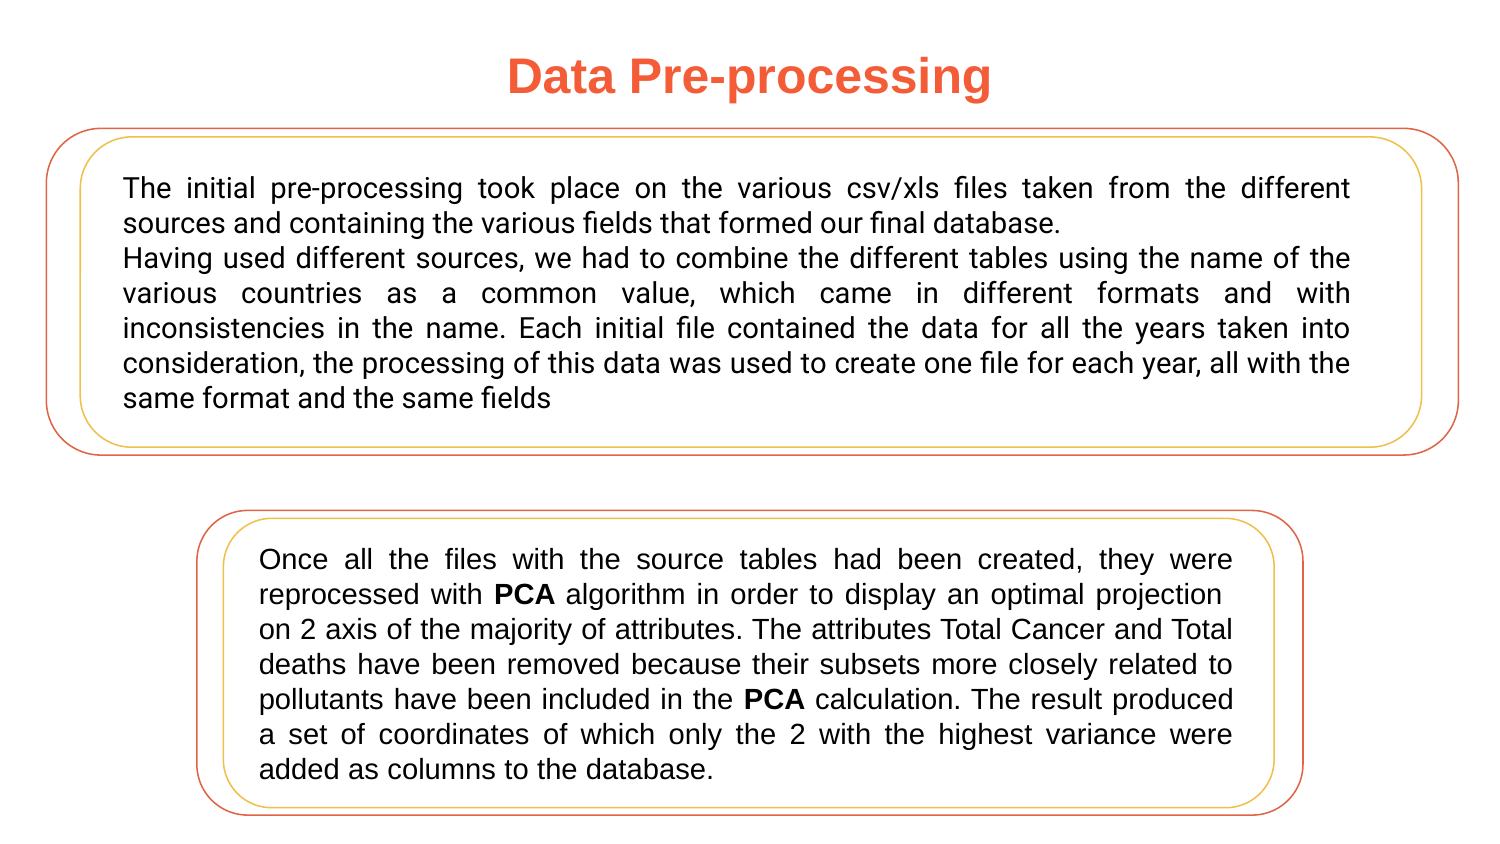

Data Pre-processing

The initial pre-processing took place on the various csv/xls files taken from the different sources and containing the various fields that formed our final database.
Having used different sources, we had to combine the different tables using the name of the various countries as a common value, which came in different formats and with inconsistencies in the name. Each initial file contained the data for all the years taken into consideration, the processing of this data was used to create one file for each year, all with the same format and the same fields

Once all the files with the source tables had been created, they were reprocessed with PCA algorithm in order to display an optimal projection  on 2 axis of the majority of attributes. The attributes Total Cancer and Total deaths have been removed because their subsets more closely related to pollutants have been included in the PCA calculation. The result produced a set of coordinates of which only the 2 with the highest variance were added as columns to the database.